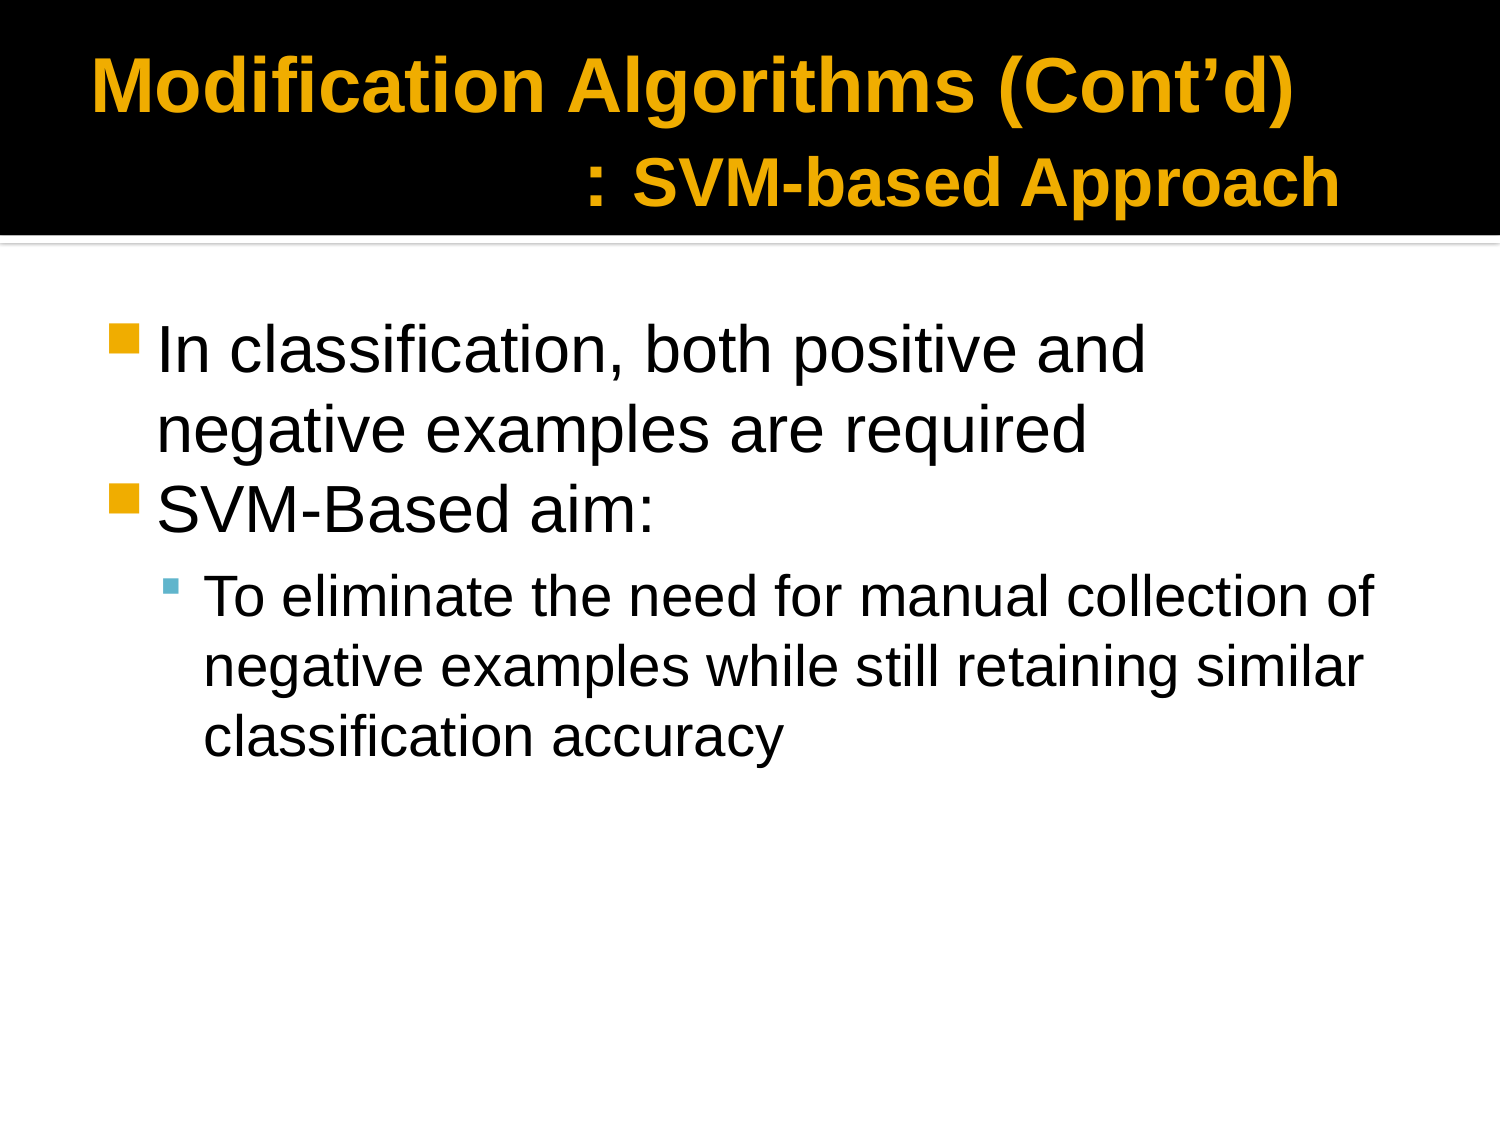

# Modification Algorithms (Cont’d)                             : SVM-based Approach
In classification, both positive and negative examples are required
SVM-Based aim:
To eliminate the need for manual collection of negative examples while still retaining similar classification accuracy